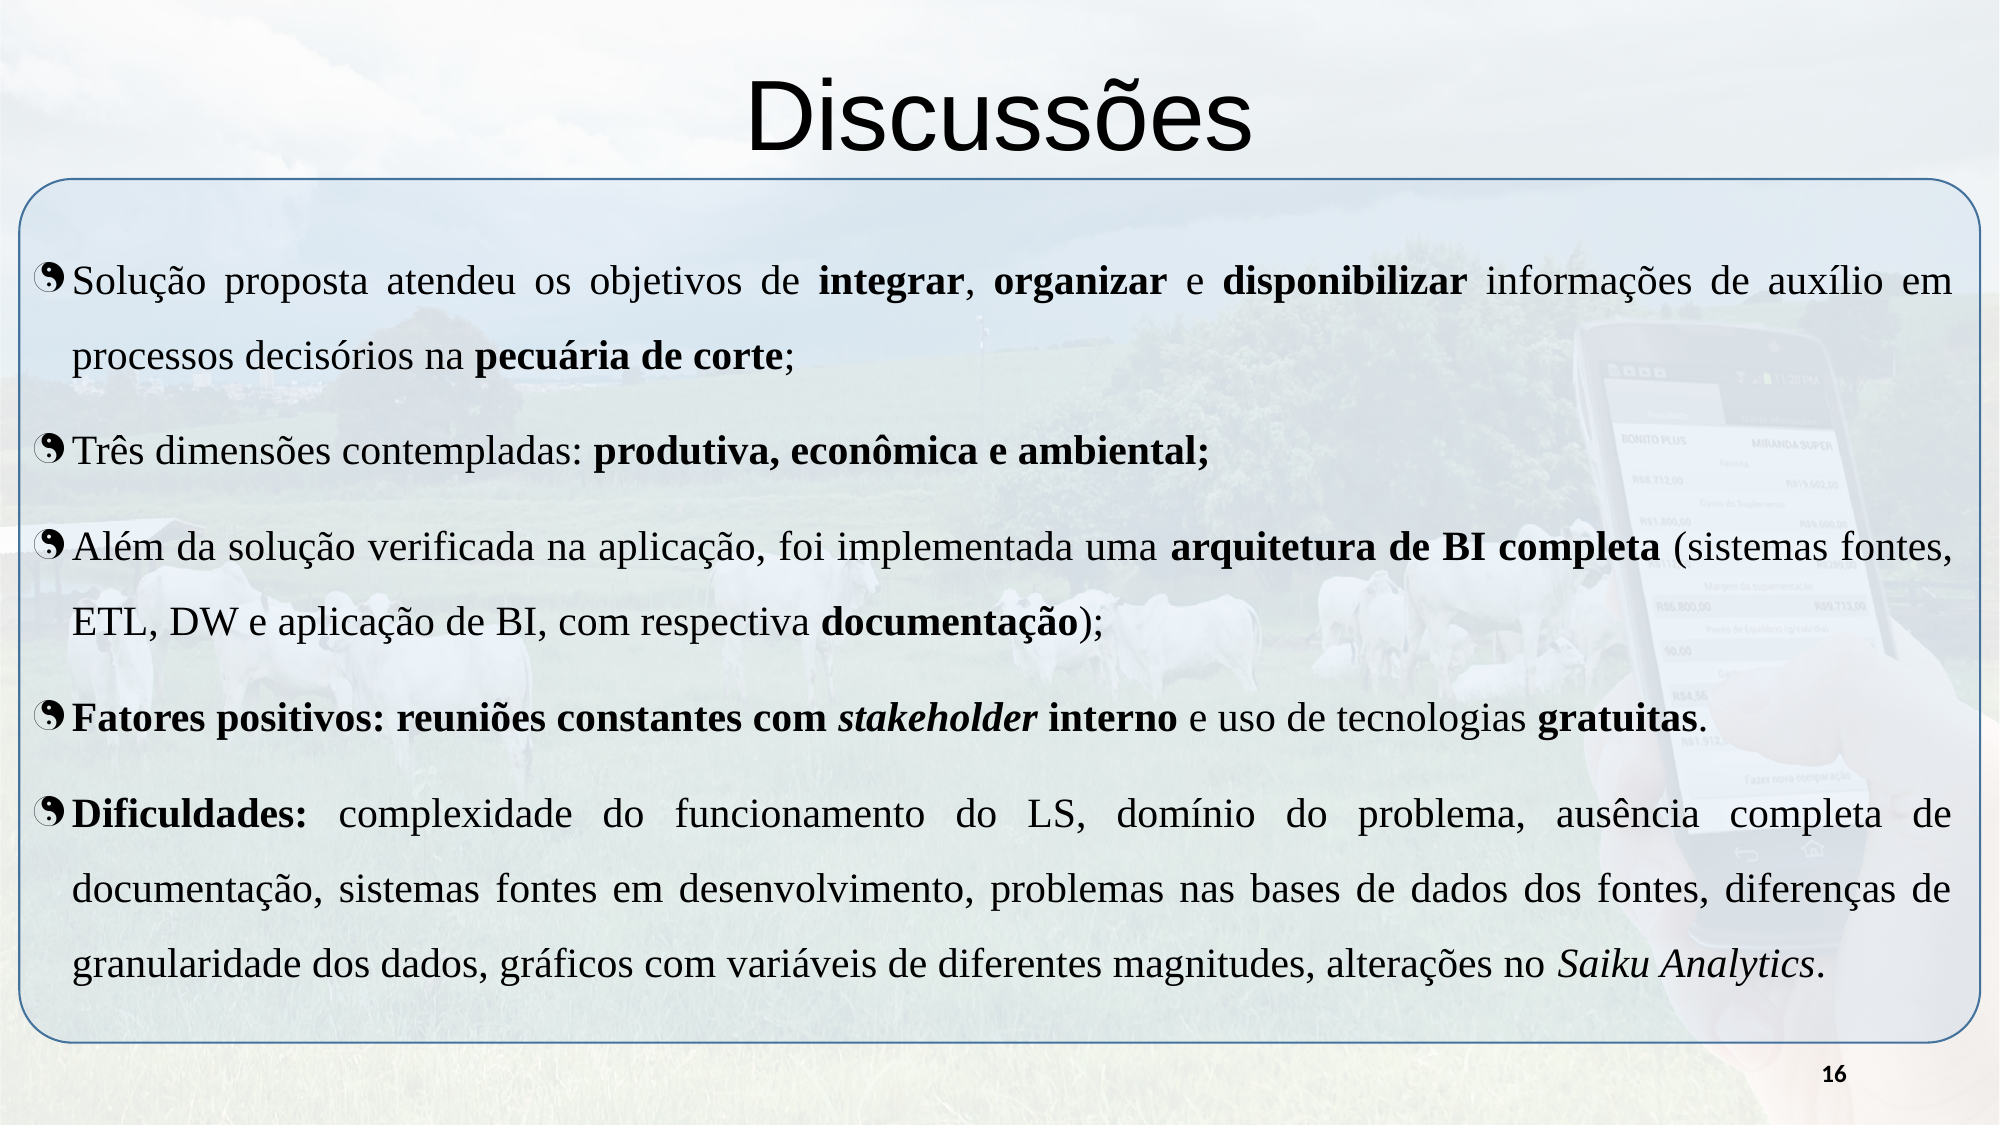

Discussões

Solução proposta atendeu os objetivos de integrar, organizar e disponibilizar informações de auxílio em processos decisórios na pecuária de corte;
Três dimensões contempladas: produtiva, econômica e ambiental;
Além da solução verificada na aplicação, foi implementada uma arquitetura de BI completa (sistemas fontes, ETL, DW e aplicação de BI, com respectiva documentação);
Fatores positivos: reuniões constantes com stakeholder interno e uso de tecnologias gratuitas.
Dificuldades: complexidade do funcionamento do LS, domínio do problema, ausência completa de documentação, sistemas fontes em desenvolvimento, problemas nas bases de dados dos fontes, diferenças de granularidade dos dados, gráficos com variáveis de diferentes magnitudes, alterações no Saiku Analytics.
16